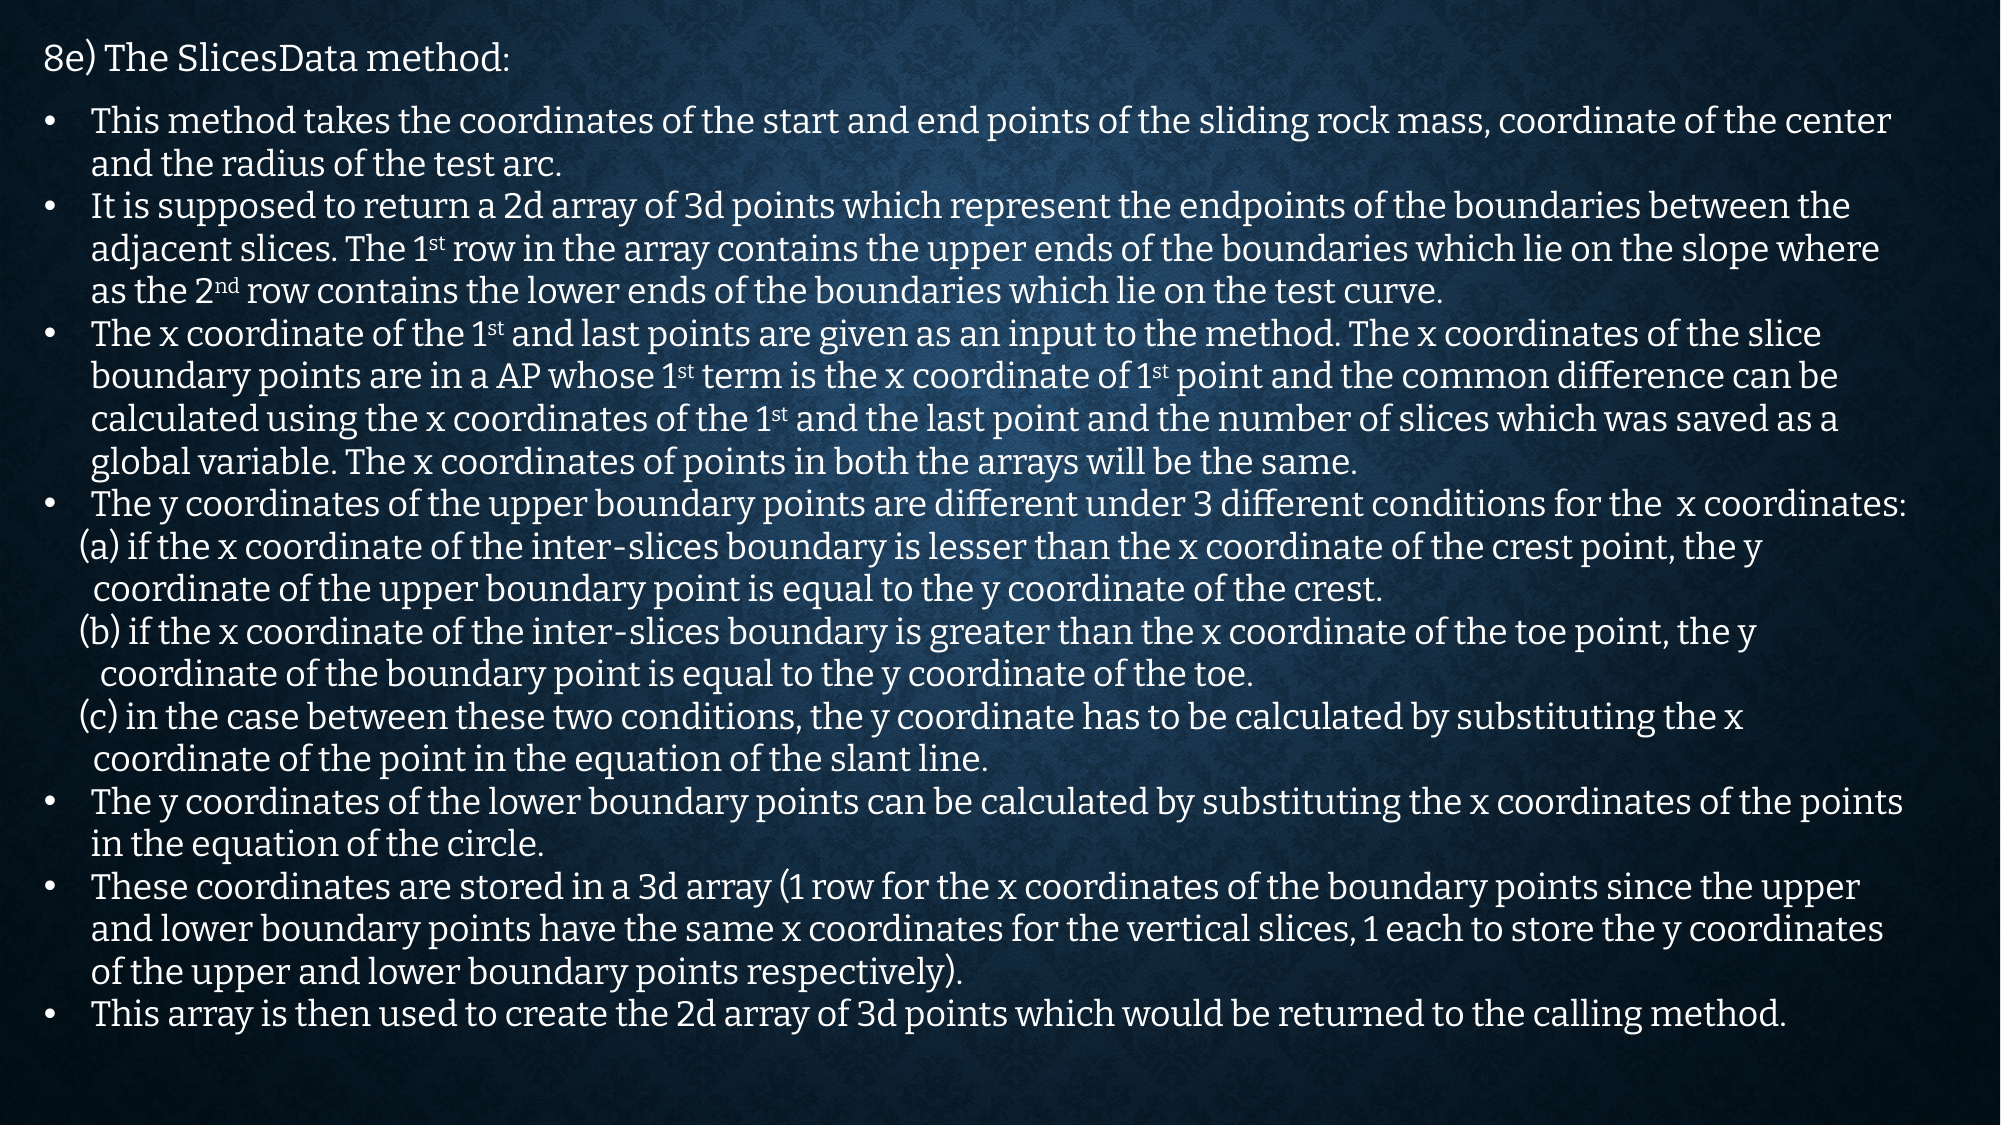

8e) The SlicesData method:
This method takes the coordinates of the start and end points of the sliding rock mass, coordinate of the center and the radius of the test arc.
It is supposed to return a 2d array of 3d points which represent the endpoints of the boundaries between the adjacent slices. The 1st row in the array contains the upper ends of the boundaries which lie on the slope where as the 2nd row contains the lower ends of the boundaries which lie on the test curve.
The x coordinate of the 1st and last points are given as an input to the method. The x coordinates of the slice boundary points are in a AP whose 1st term is the x coordinate of 1st point and the common difference can be calculated using the x coordinates of the 1st and the last point and the number of slices which was saved as a global variable. The x coordinates of points in both the arrays will be the same.
The y coordinates of the upper boundary points are different under 3 different conditions for the  x coordinates:
     (a) if the x coordinate of the inter-slices boundary is lesser than the x coordinate of the crest point, the y
       coordinate of the upper boundary point is equal to the y coordinate of the crest.
     (b) if the x coordinate of the inter-slices boundary is greater than the x coordinate of the toe point, the y
        coordinate of the boundary point is equal to the y coordinate of the toe.
     (c) in the case between these two conditions, the y coordinate has to be calculated by substituting the x
       coordinate of the point in the equation of the slant line.
The y coordinates of the lower boundary points can be calculated by substituting the x coordinates of the points in the equation of the circle.
These coordinates are stored in a 3d array (1 row for the x coordinates of the boundary points since the upper and lower boundary points have the same x coordinates for the vertical slices, 1 each to store the y coordinates of the upper and lower boundary points respectively).
This array is then used to create the 2d array of 3d points which would be returned to the calling method.